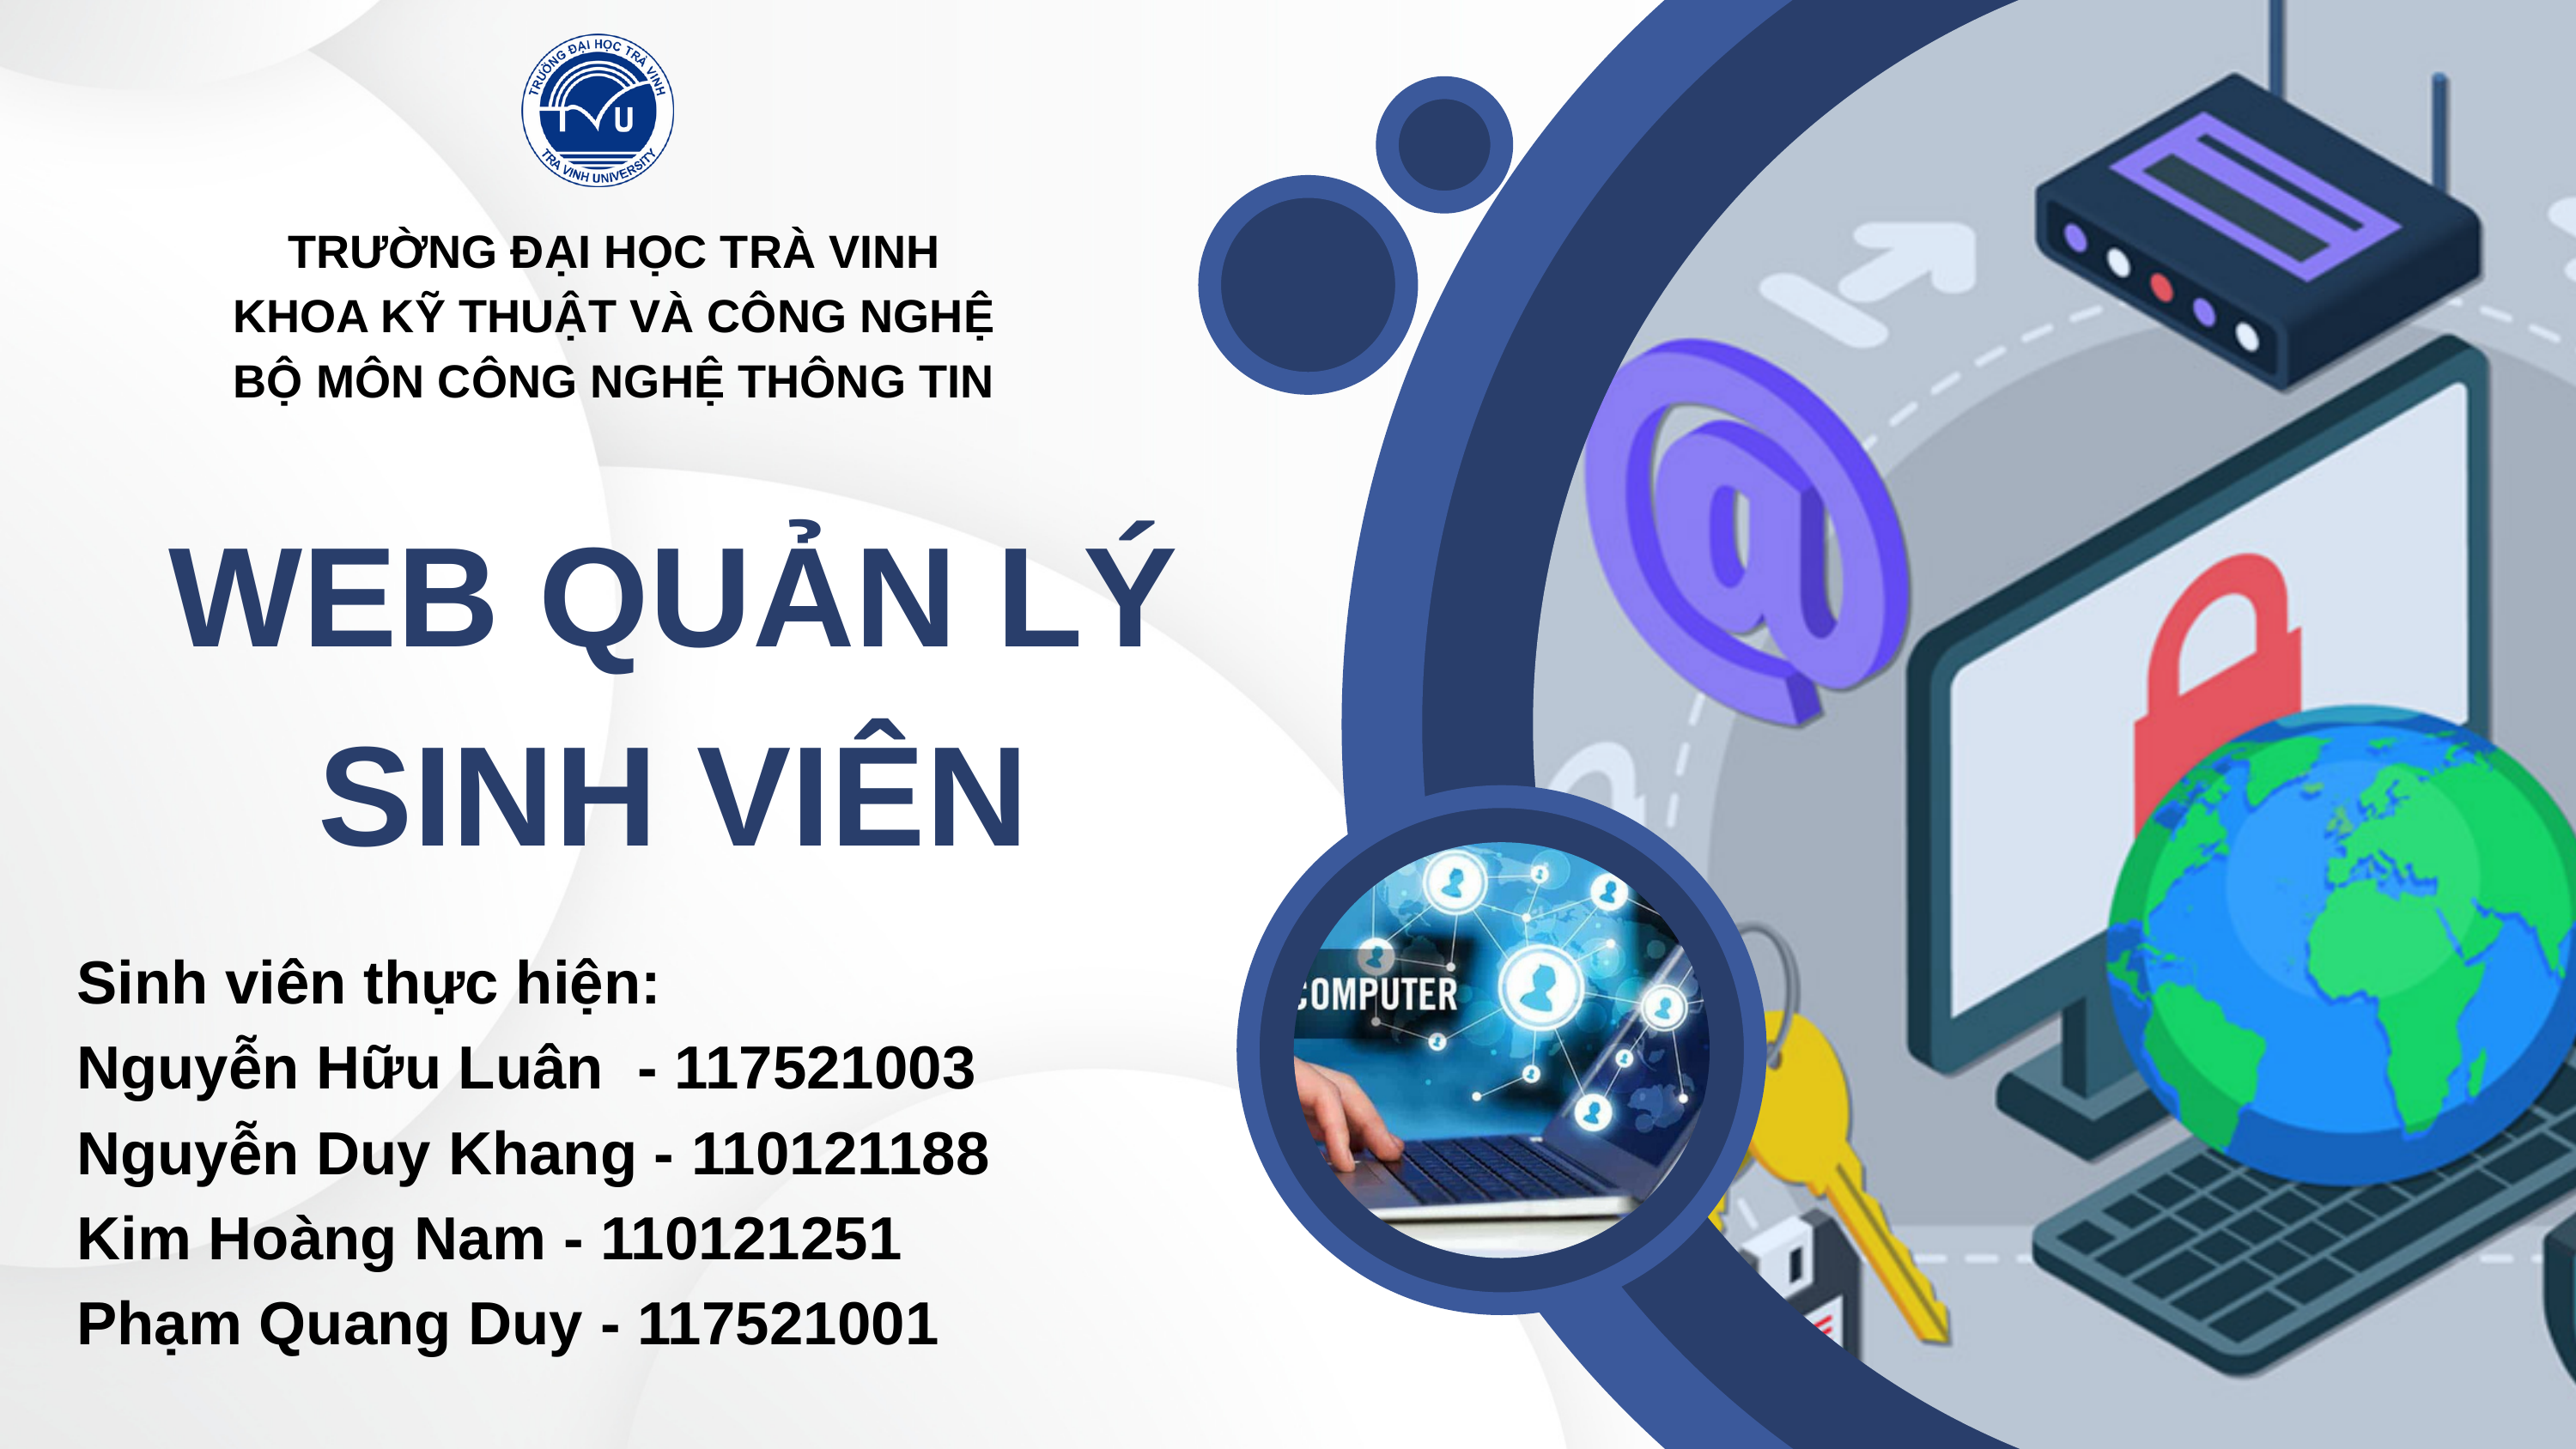

TRƯỜNG ĐẠI HỌC TRÀ VINH
KHOA KỸ THUẬT VÀ CÔNG NGHỆ
BỘ MÔN CÔNG NGHỆ THÔNG TIN

WEB QUẢN LÝ SINH VIÊN

Sinh viên thực hiện:
Nguyễn Hữu Luân  - 117521003
Nguyễn Duy Khang - 110121188
Kim Hoàng Nam - 110121251
Phạm Quang Duy - 117521001